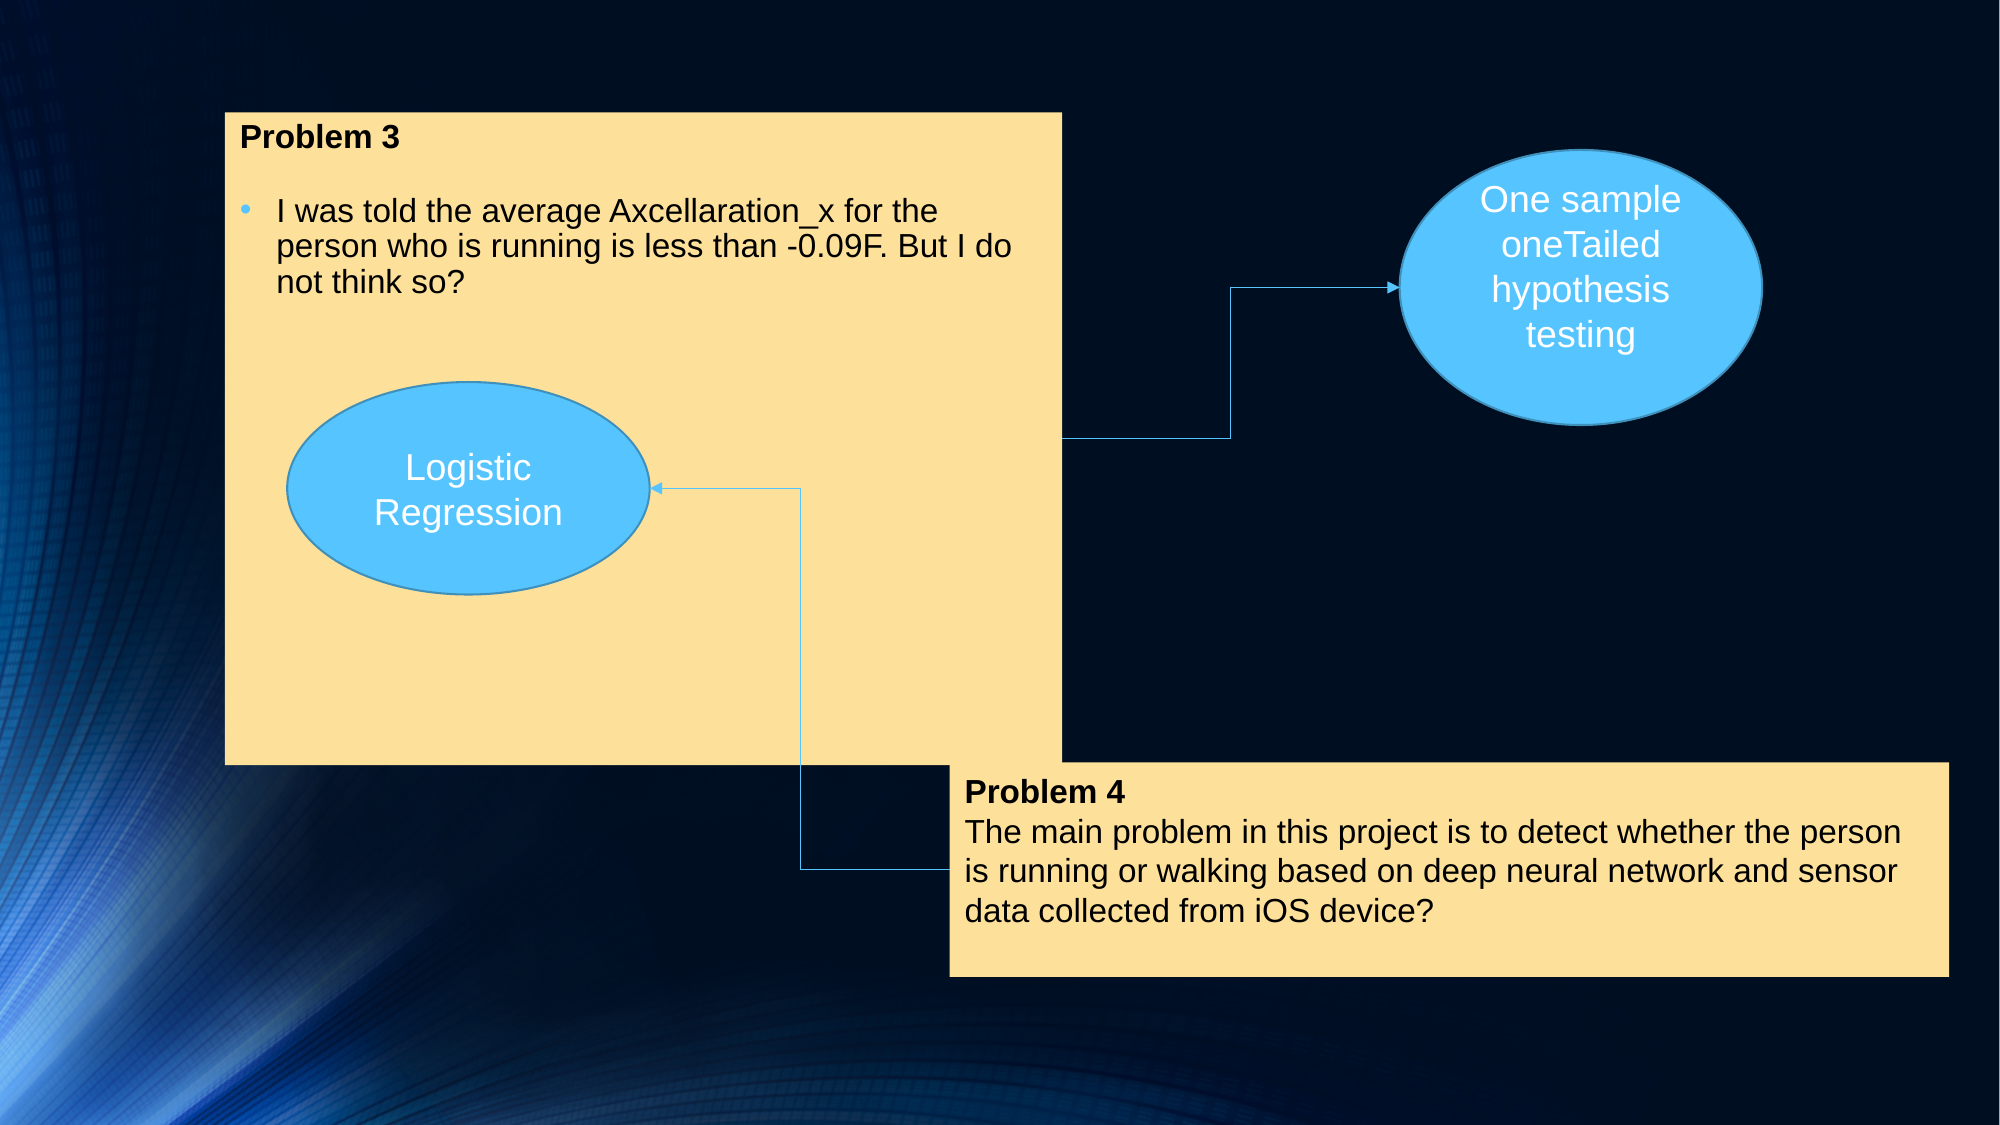

Problem 3
I was told the average Axcellaration_x for the person who is running is less than -0.09F. But I do not think so?
One sample oneTailed hypothesis testing

Logistic Regression
Problem 4
The main problem in this project is to detect whether the person is running or walking based on deep neural network and sensor data collected from iOS device?